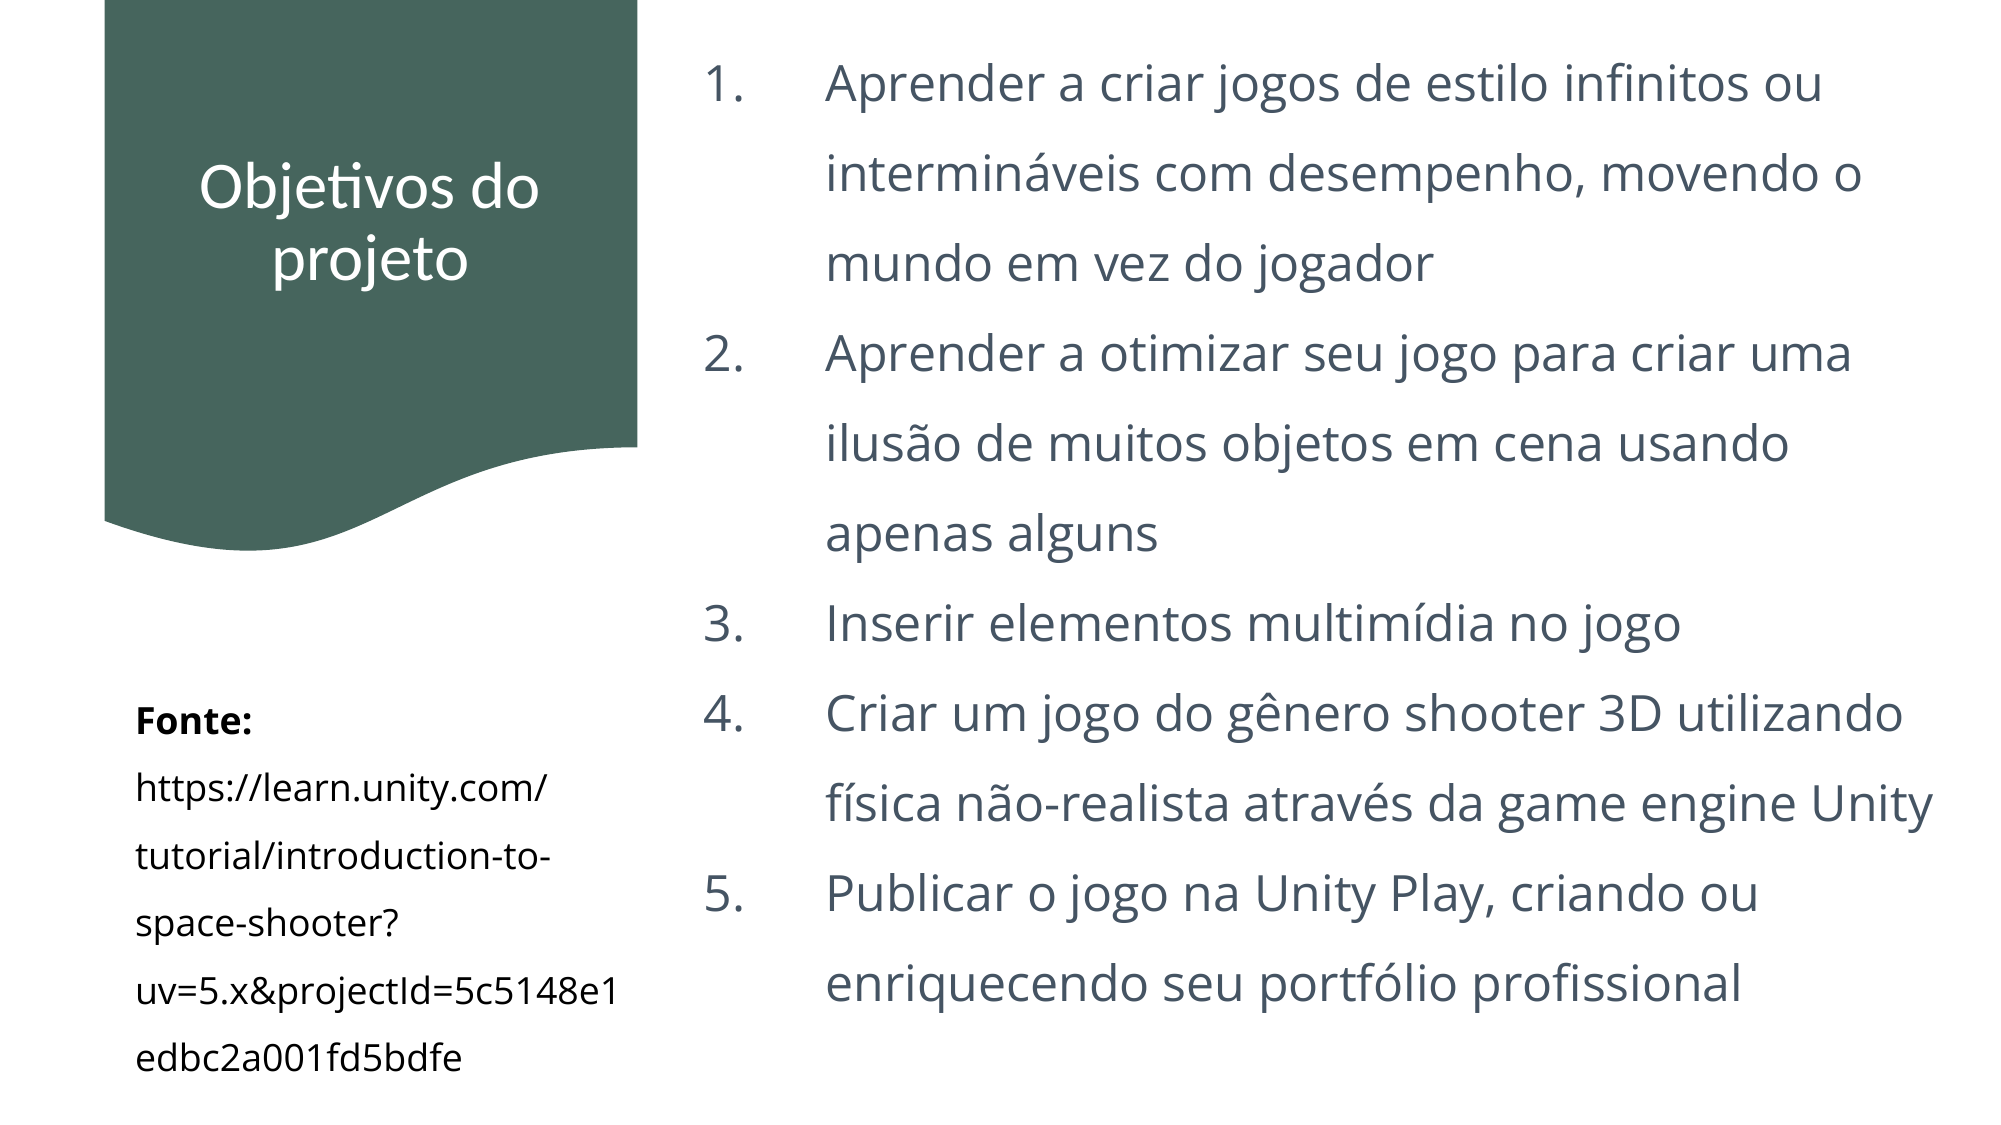

Aprender a criar jogos de estilo infinitos ou intermináveis ​​com desempenho, movendo o mundo em vez do jogador
Aprender a otimizar seu jogo para criar uma ilusão de muitos objetos em cena usando apenas alguns
Inserir elementos multimídia no jogo
Criar um jogo do gênero shooter 3D utilizando física não-realista através da game engine Unity
Publicar o jogo na Unity Play, criando ou enriquecendo seu portfólio profissional

# Objetivos do projeto
Fonte:
https://learn.unity.com/tutorial/introduction-to-space-shooter?uv=5.x&projectId=5c5148e1edbc2a001fd5bdfe